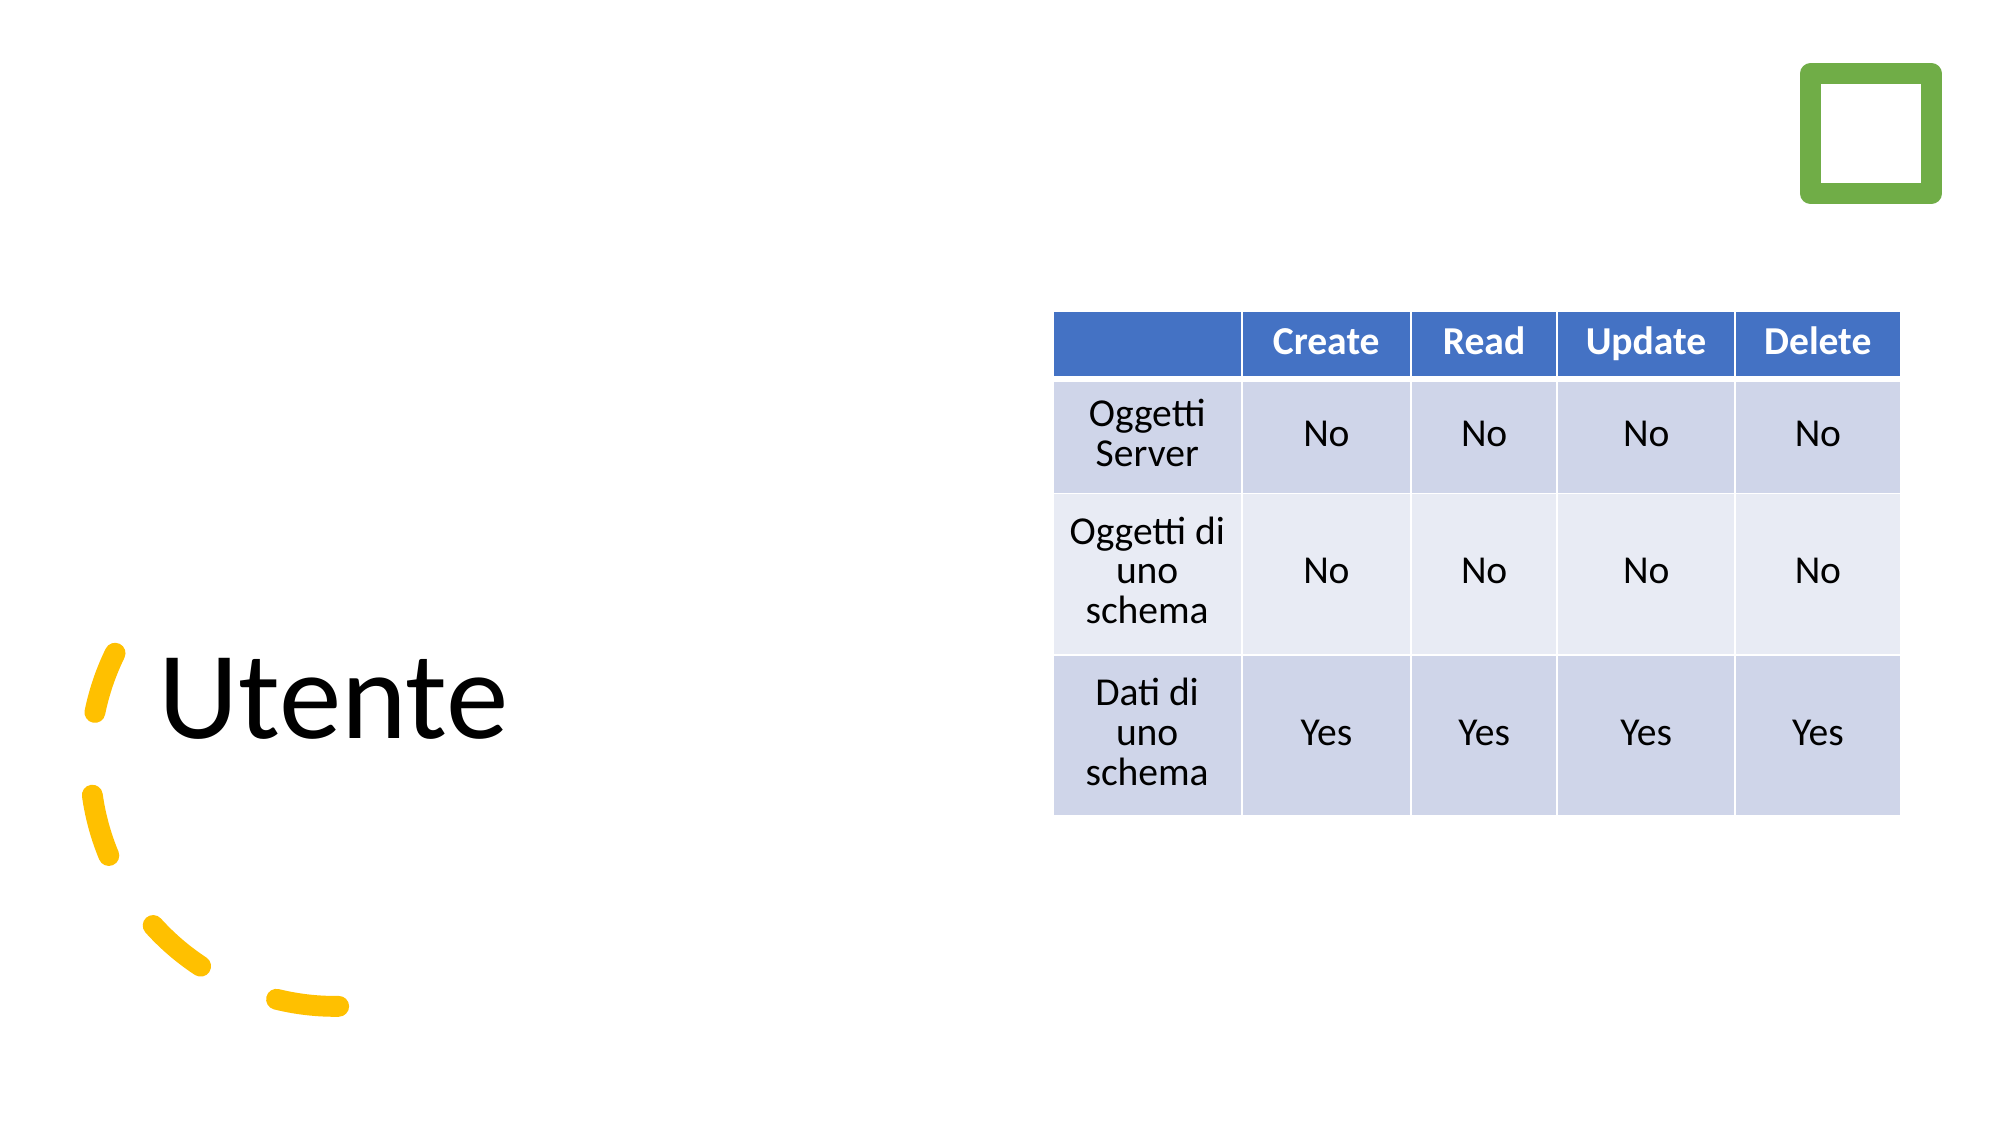

|  | Create | Read | Update | Delete |
| --- | --- | --- | --- | --- |
| Oggetti Server | No | No | No | No |
| Oggetti di uno schema | No | No | No | No |
| Dati di uno schema | Yes | Yes | Yes | Yes |
# Utente